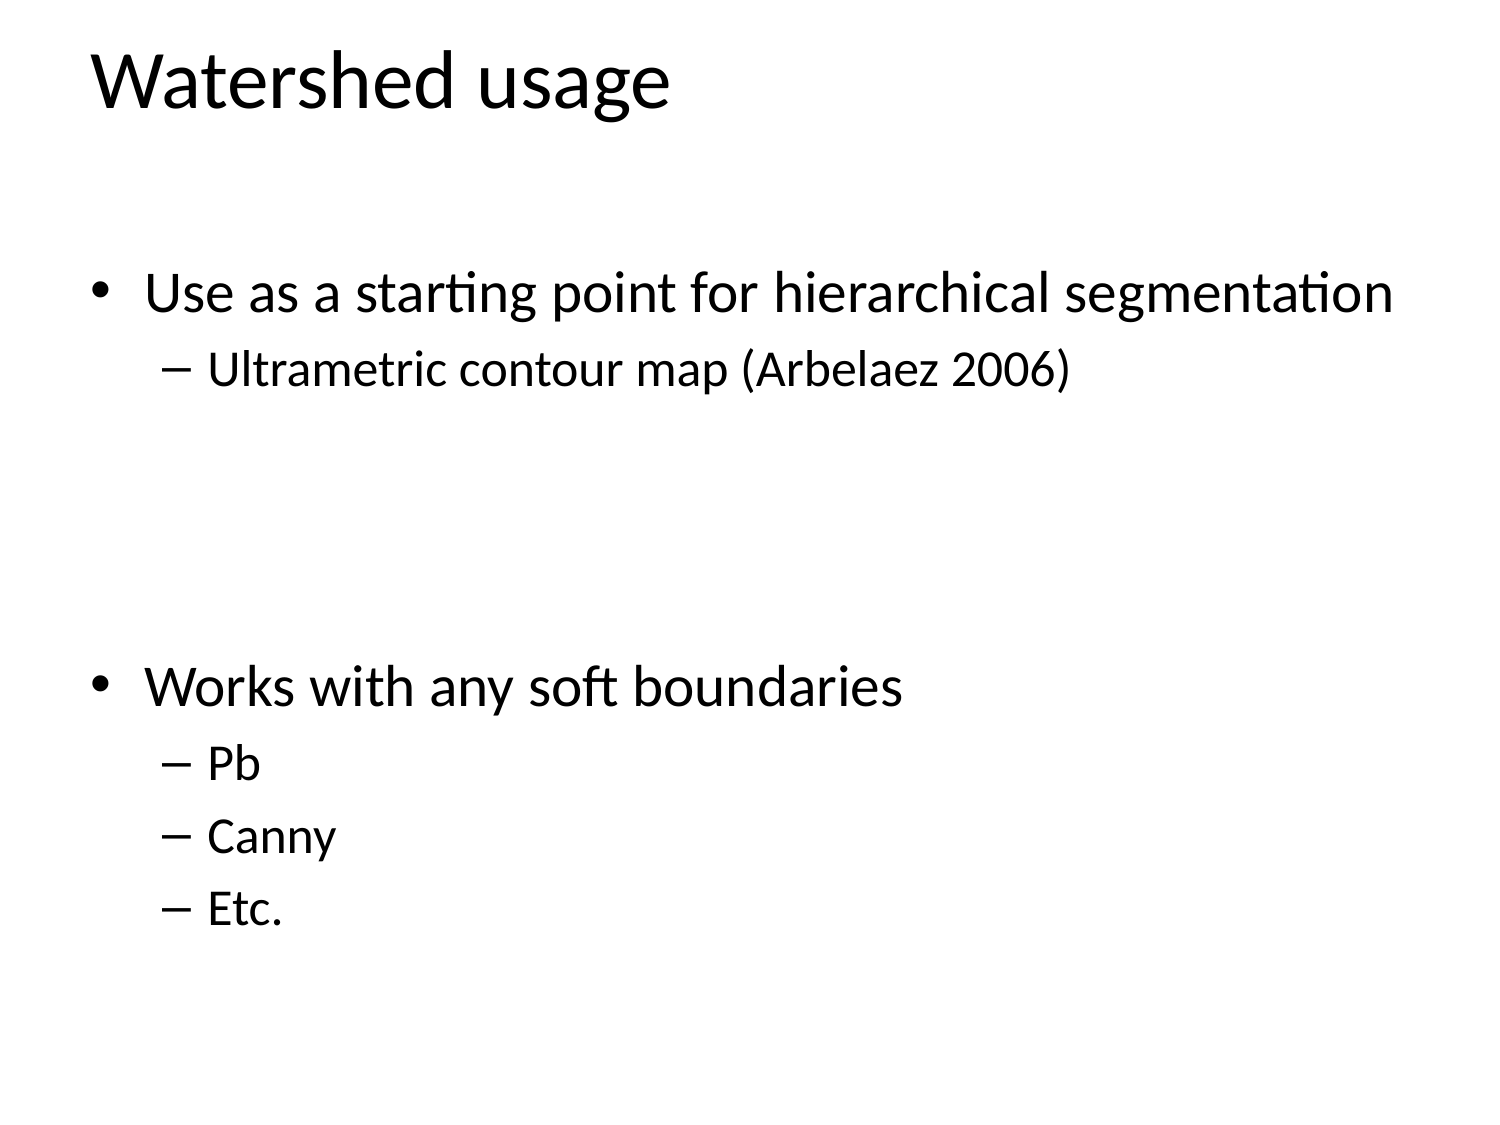

# Watershed usage

Use as a starting point for hierarchical segmentation
Ultrametric contour map (Arbelaez 2006)

Works with any soft boundaries
Pb
Canny
Etc.